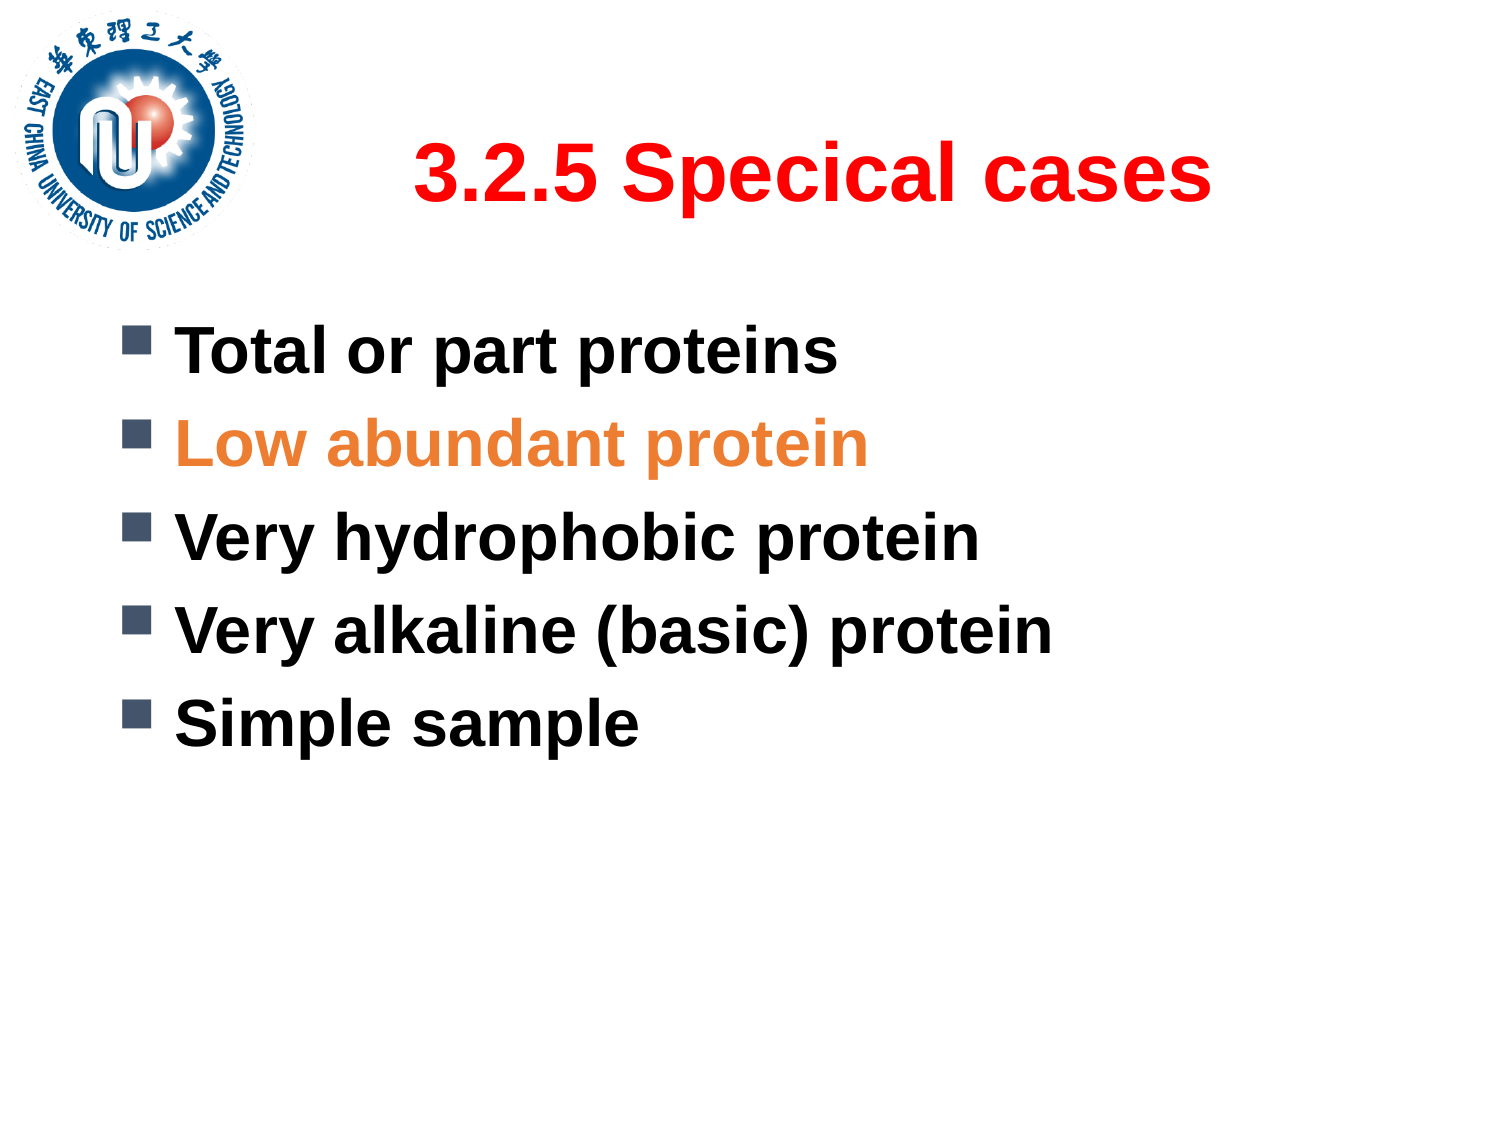

# 3.2.5 Specical cases
Total or part proteins
Low abundant protein
Very hydrophobic protein
Very alkaline (basic) protein
Simple sample